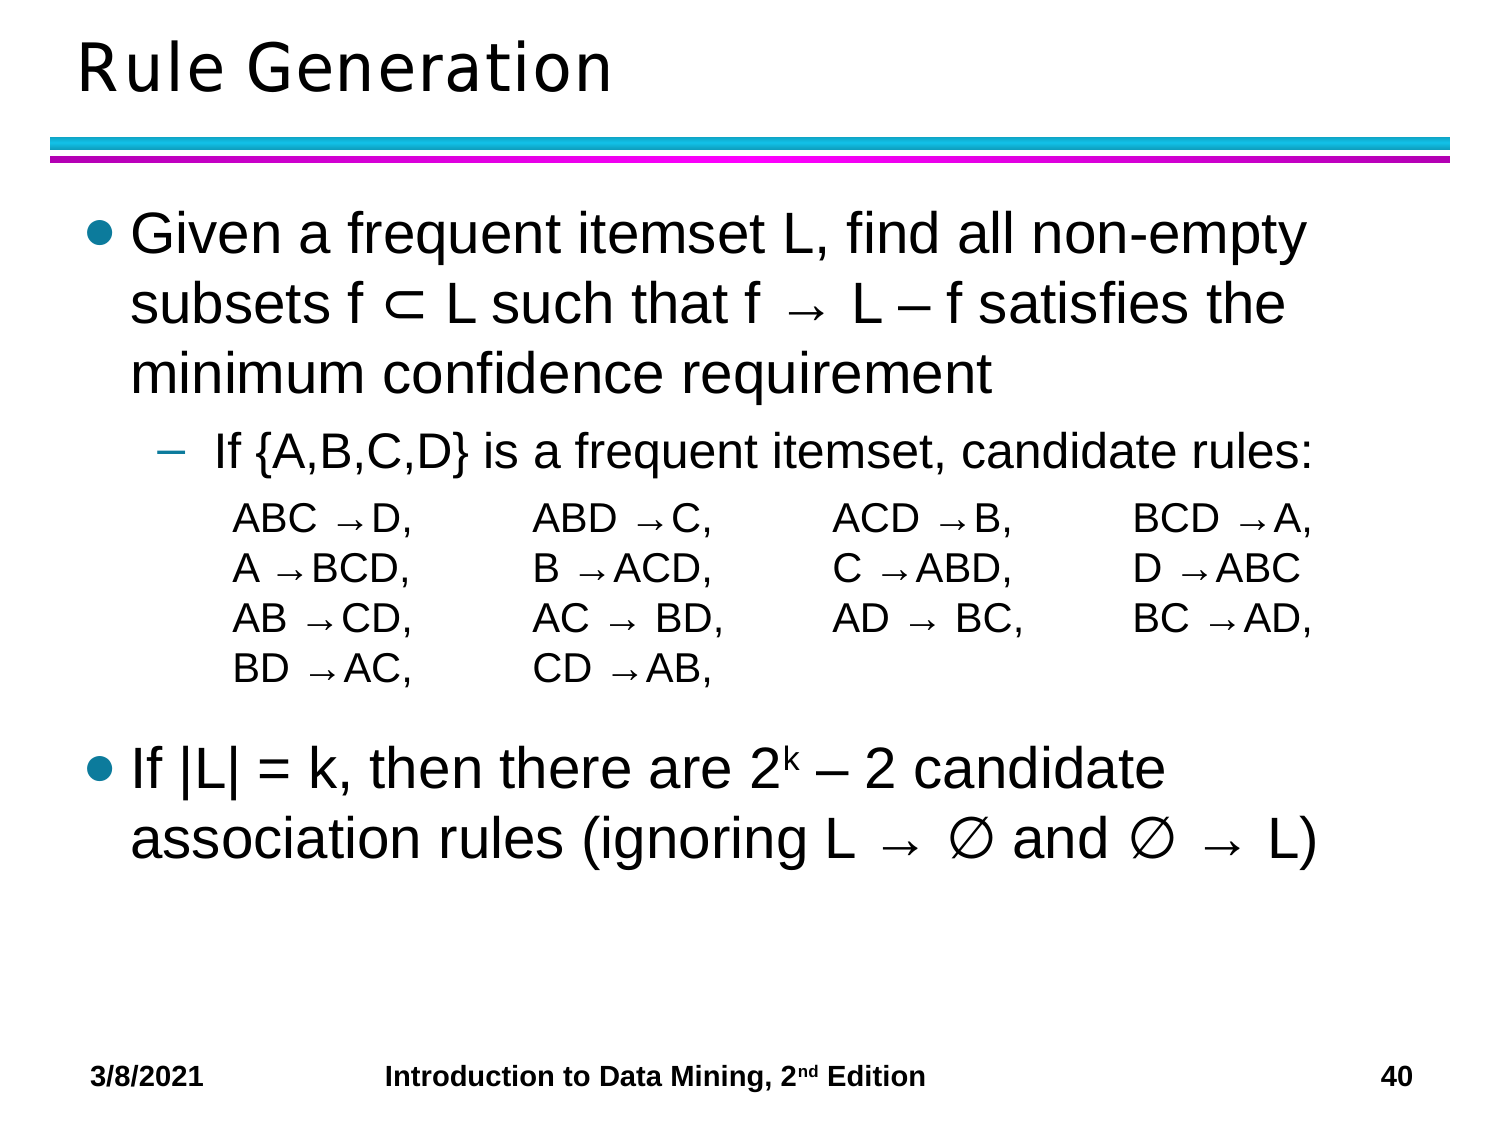

# Rule Generation
Given a frequent itemset L, find all non-empty subsets f ⊂ L such that f → L – f satisfies the minimum confidence requirement
If {A,B,C,D} is a frequent itemset, candidate rules:
ABC →D, 	ABD →C, 	ACD →B, 	BCD →A,
A →BCD,	B →ACD,	C →ABD, 	D →ABC
AB →CD,	AC → BD, 	AD → BC, 	BC →AD,
BD →AC, 	CD →AB,
If |L| = k, then there are 2k – 2 candidate association rules (ignoring L → ∅ and ∅ → L)